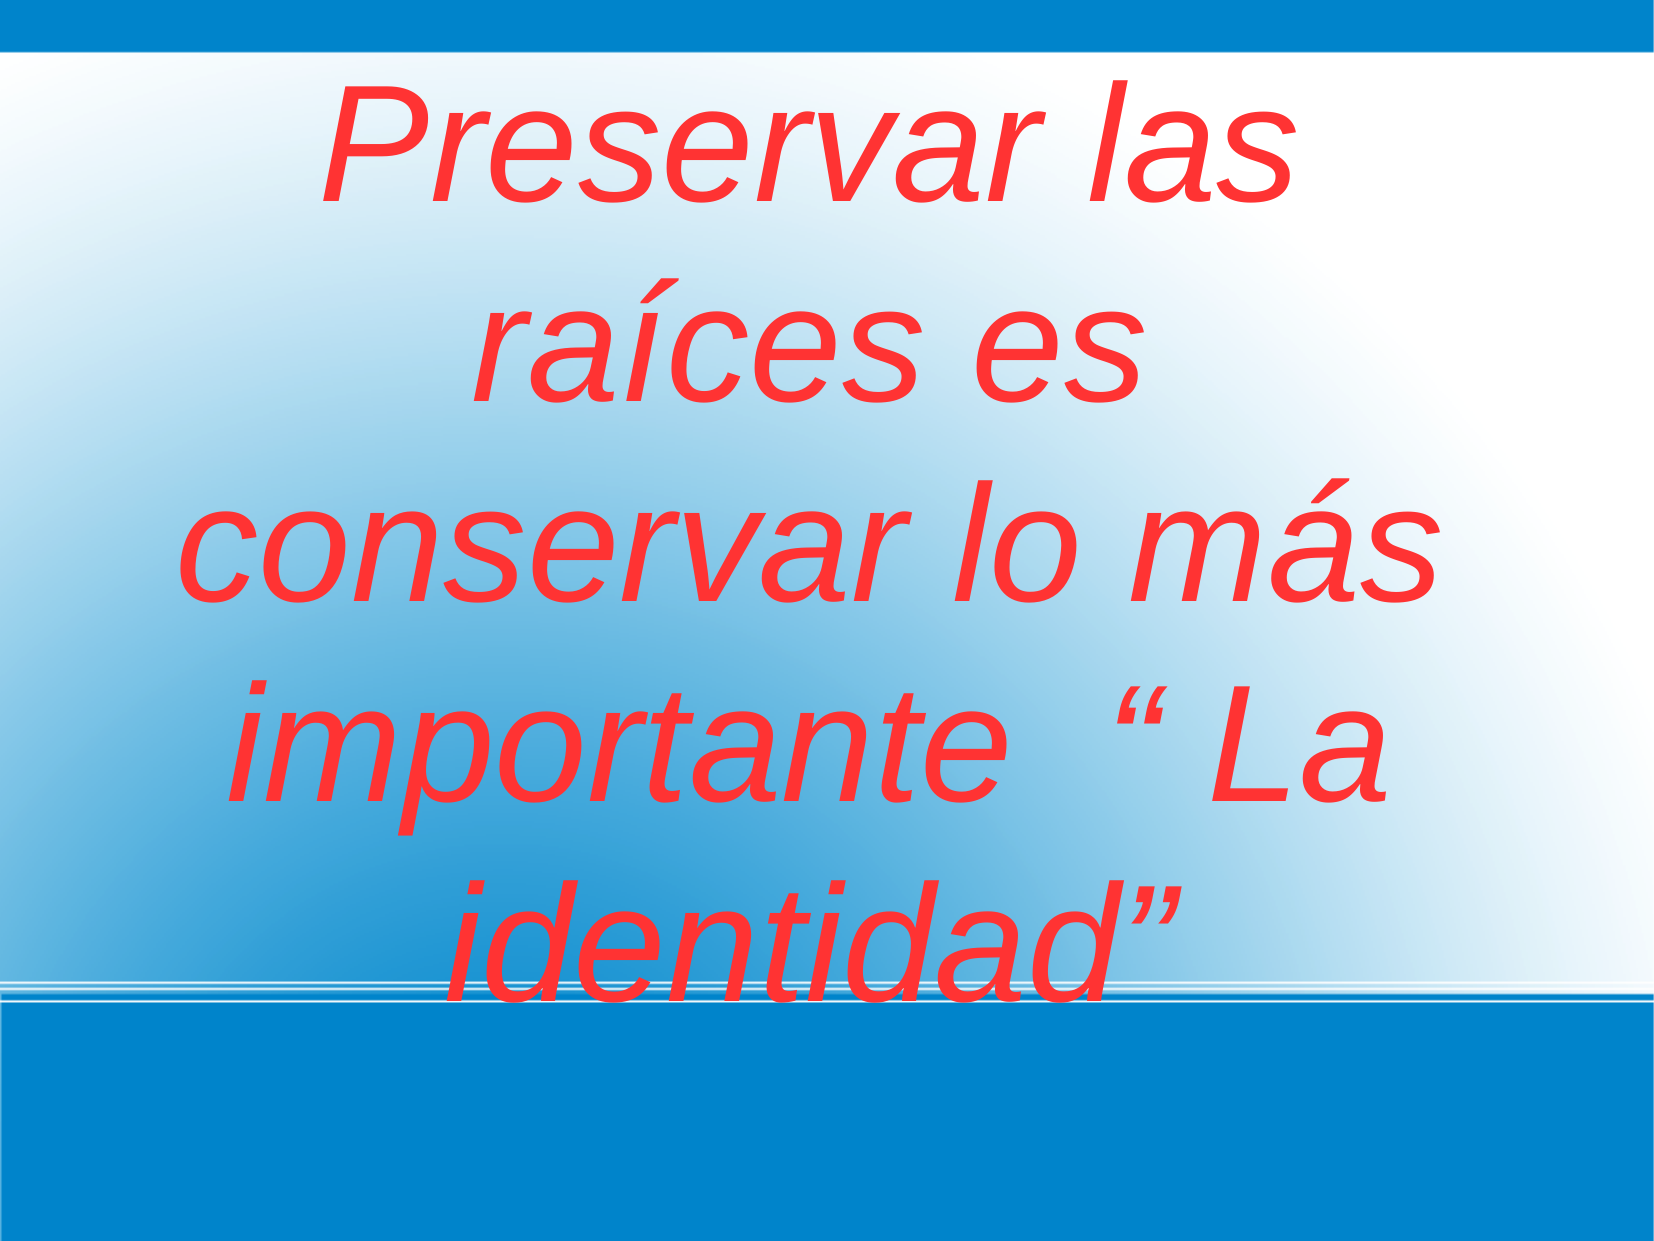

Preservar las raíces es conservar lo más importante  “ La identidad”